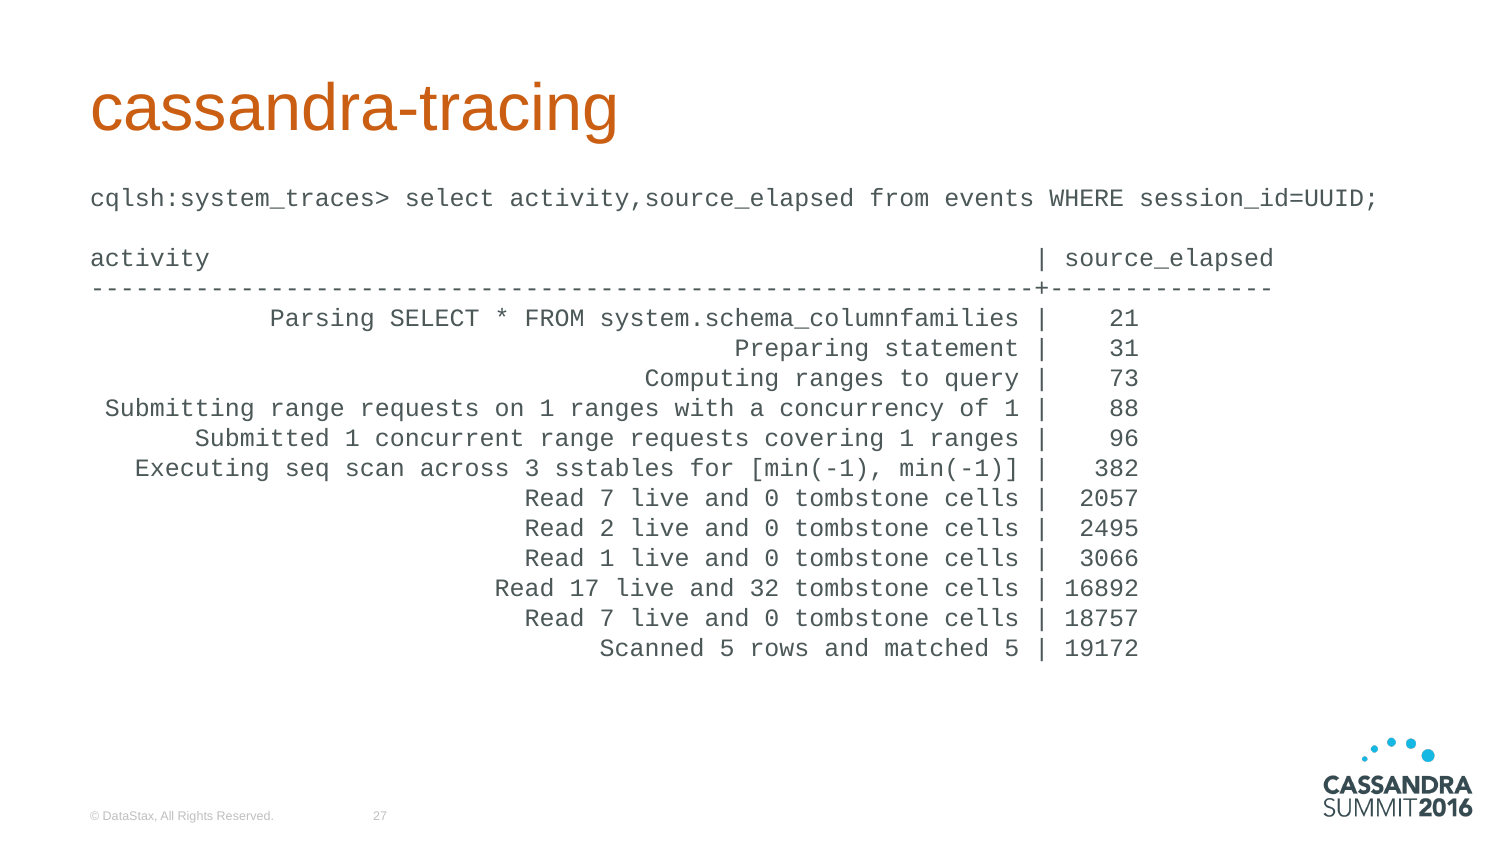

# cassandra-tracing
cqlsh:system_traces> select activity,source_elapsed from events WHERE session_id=UUID;
activity                                                       | source_elapsed
---------------------------------------------------------------+---------------
            Parsing SELECT * FROM system.schema_columnfamilies |    21
                                           Preparing statement |    31
                                     Computing ranges to query |    73
 Submitting range requests on 1 ranges with a concurrency of 1 |    88
       Submitted 1 concurrent range requests covering 1 ranges |    96
   Executing seq scan across 3 sstables for [min(-1), min(-1)] |   382
                             Read 7 live and 0 tombstone cells |  2057
                             Read 2 live and 0 tombstone cells |  2495
                             Read 1 live and 0 tombstone cells |  3066
                           Read 17 live and 32 tombstone cells | 16892
                             Read 7 live and 0 tombstone cells | 18757
                                  Scanned 5 rows and matched 5 | 19172
© DataStax, All Rights Reserved.
27